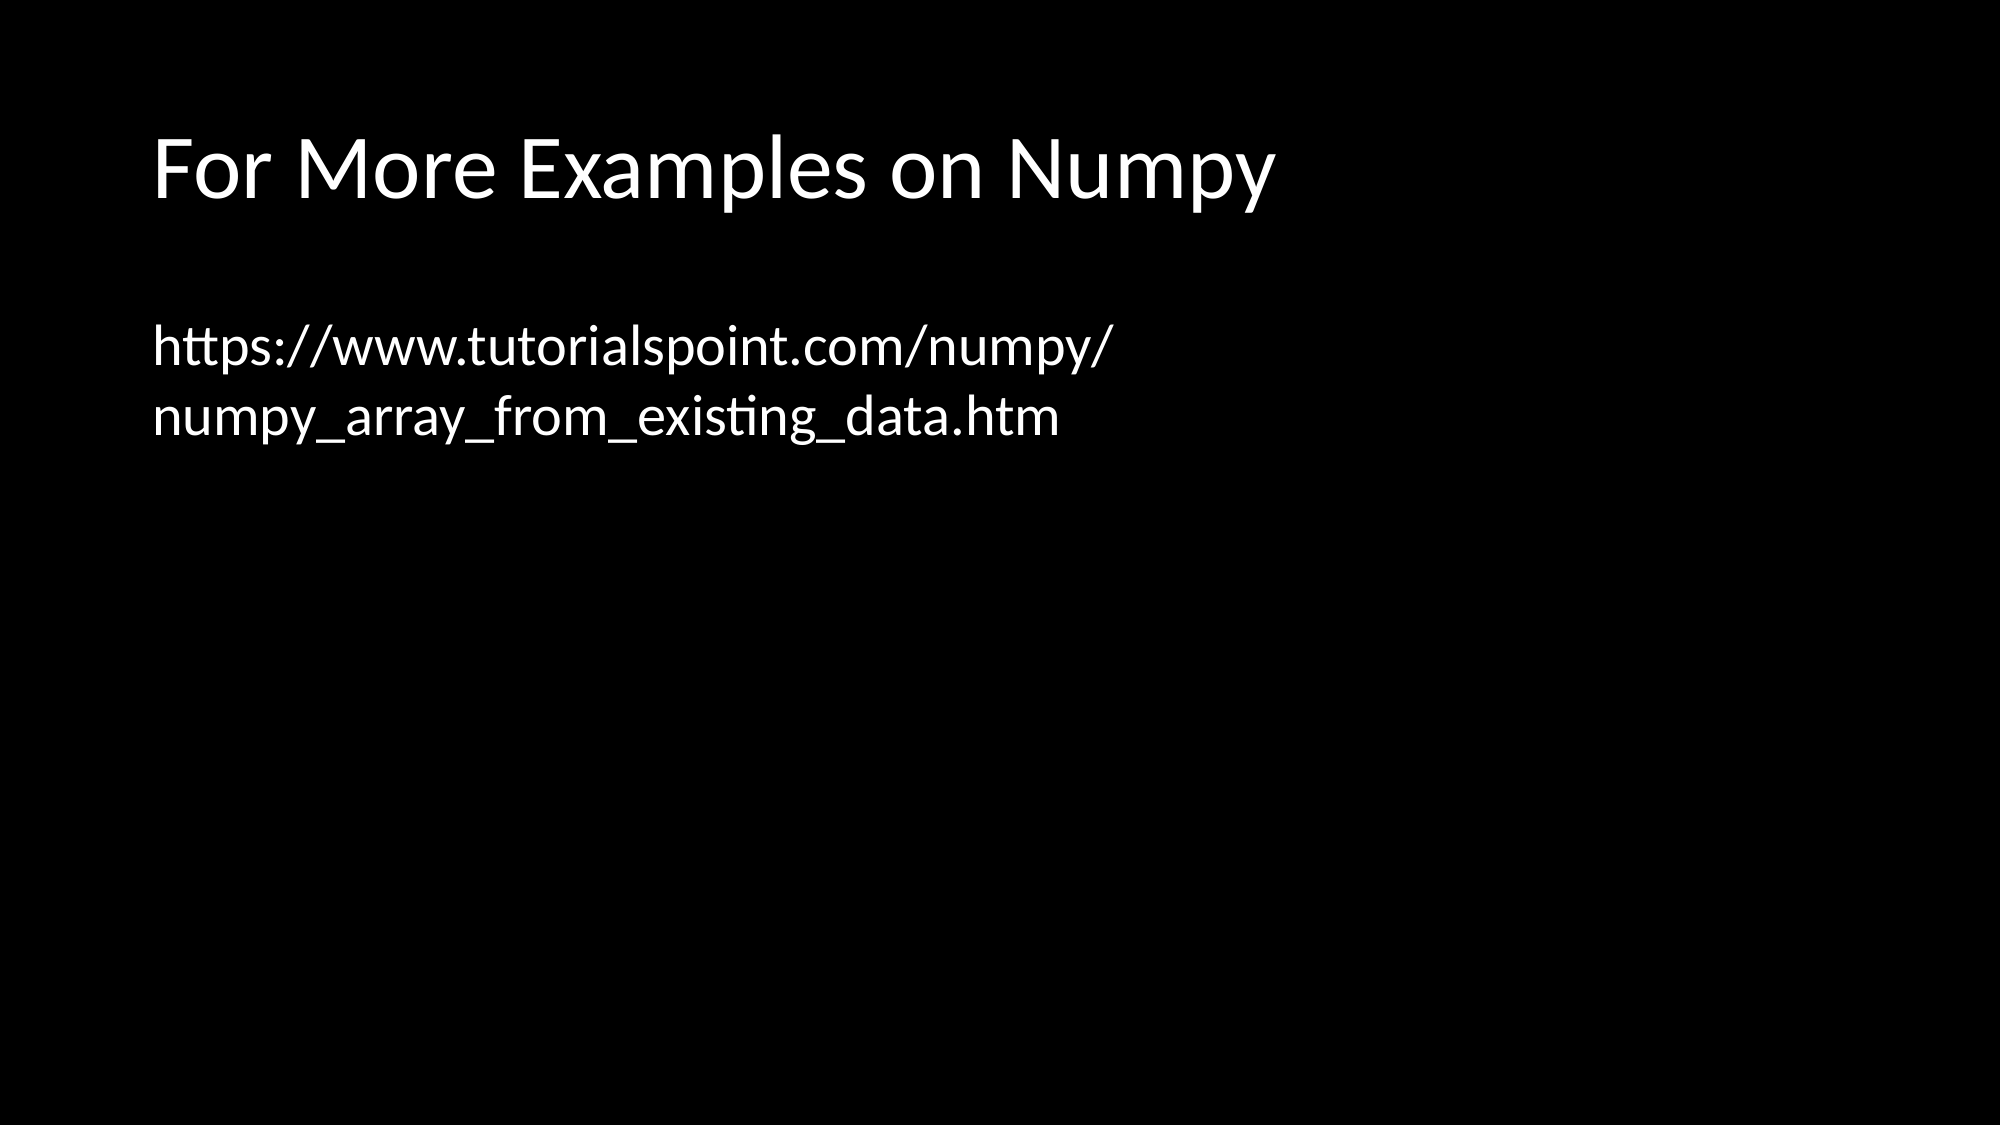

# For More Examples on Numpy
https://www.tutorialspoint.com/numpy/numpy_array_from_existing_data.htm